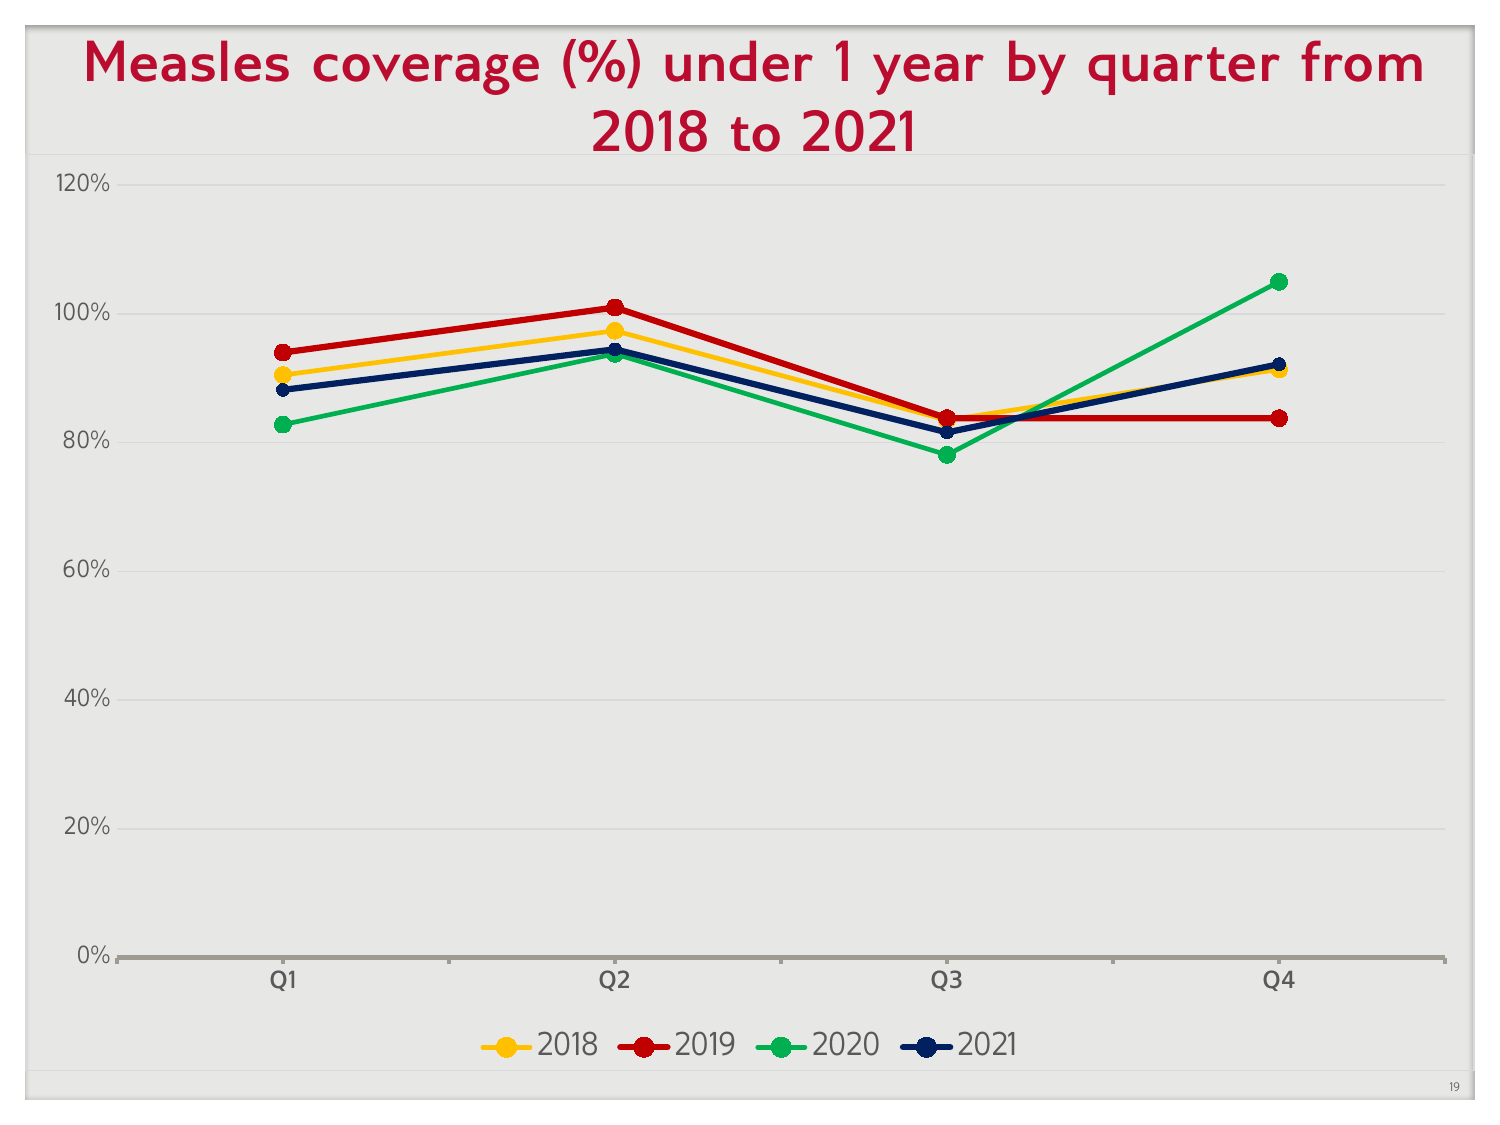

# Measles coverage (%) under 1 year by quarter from 2018 to 2021

### Chart

| Category | 2018 | 2019 | 2020 | 2021 |
|---|---|---|---|---|
| Q1 | 0.905 | 0.9400000000000001 | 0.828 | 0.882 |
| Q2 | 0.9740000000000001 | 1.01 | 0.938 | 0.9450000000000001 |
| Q3 | 0.835 | 0.838 | 0.7809999999999999 | 0.816 |
| Q4 | 0.914 | 0.838 | 1.05 | 0.922 |
19